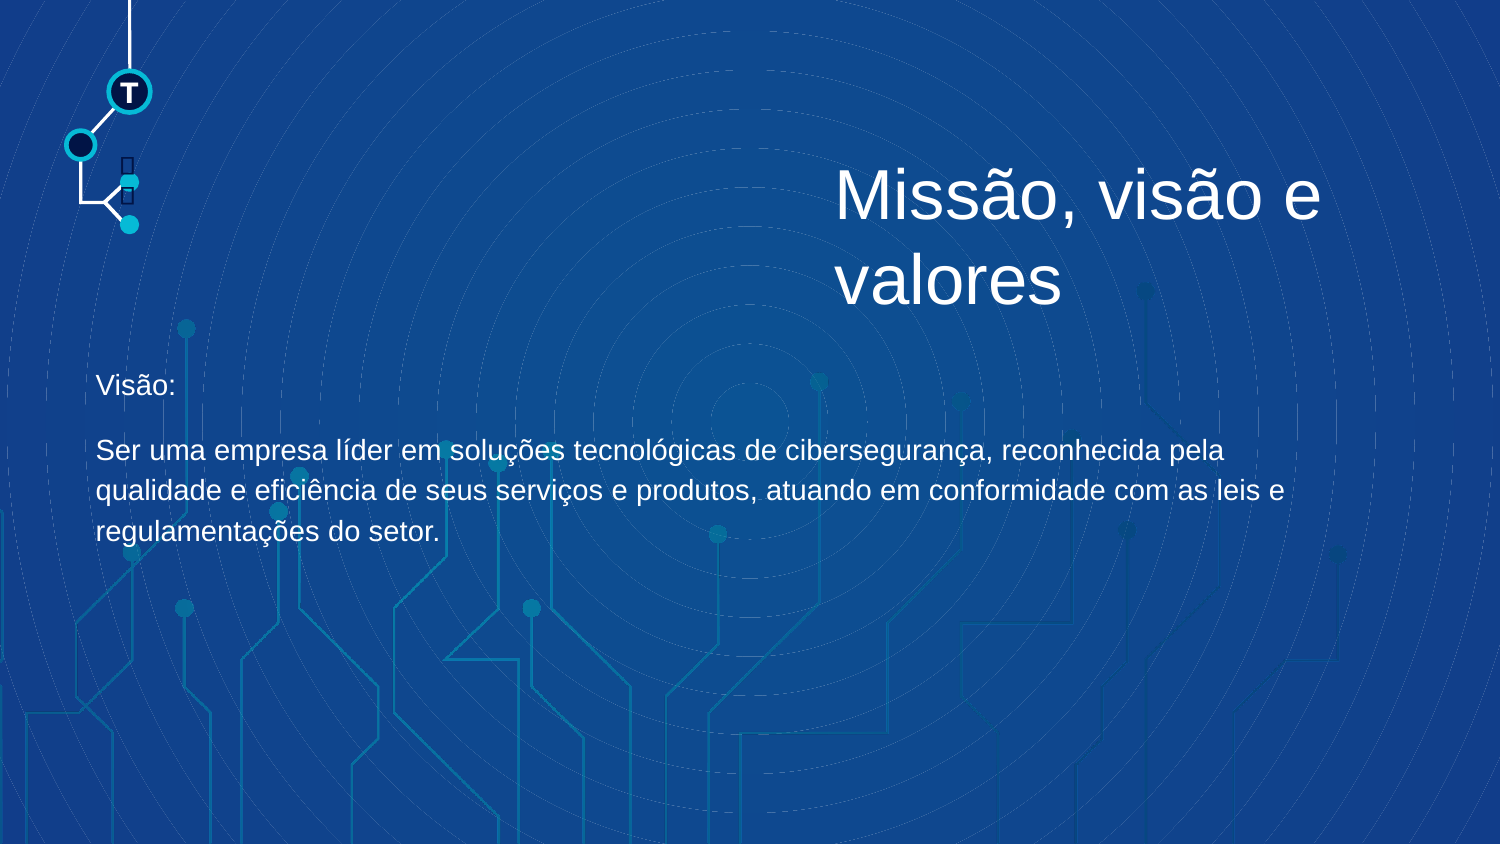

T

🠺

# Missão, visão e valores
🠺
Visão:
Ser uma empresa líder em soluções tecnológicas de cibersegurança, reconhecida pela qualidade e eficiência de seus serviços e produtos, atuando em conformidade com as leis e regulamentações do setor.